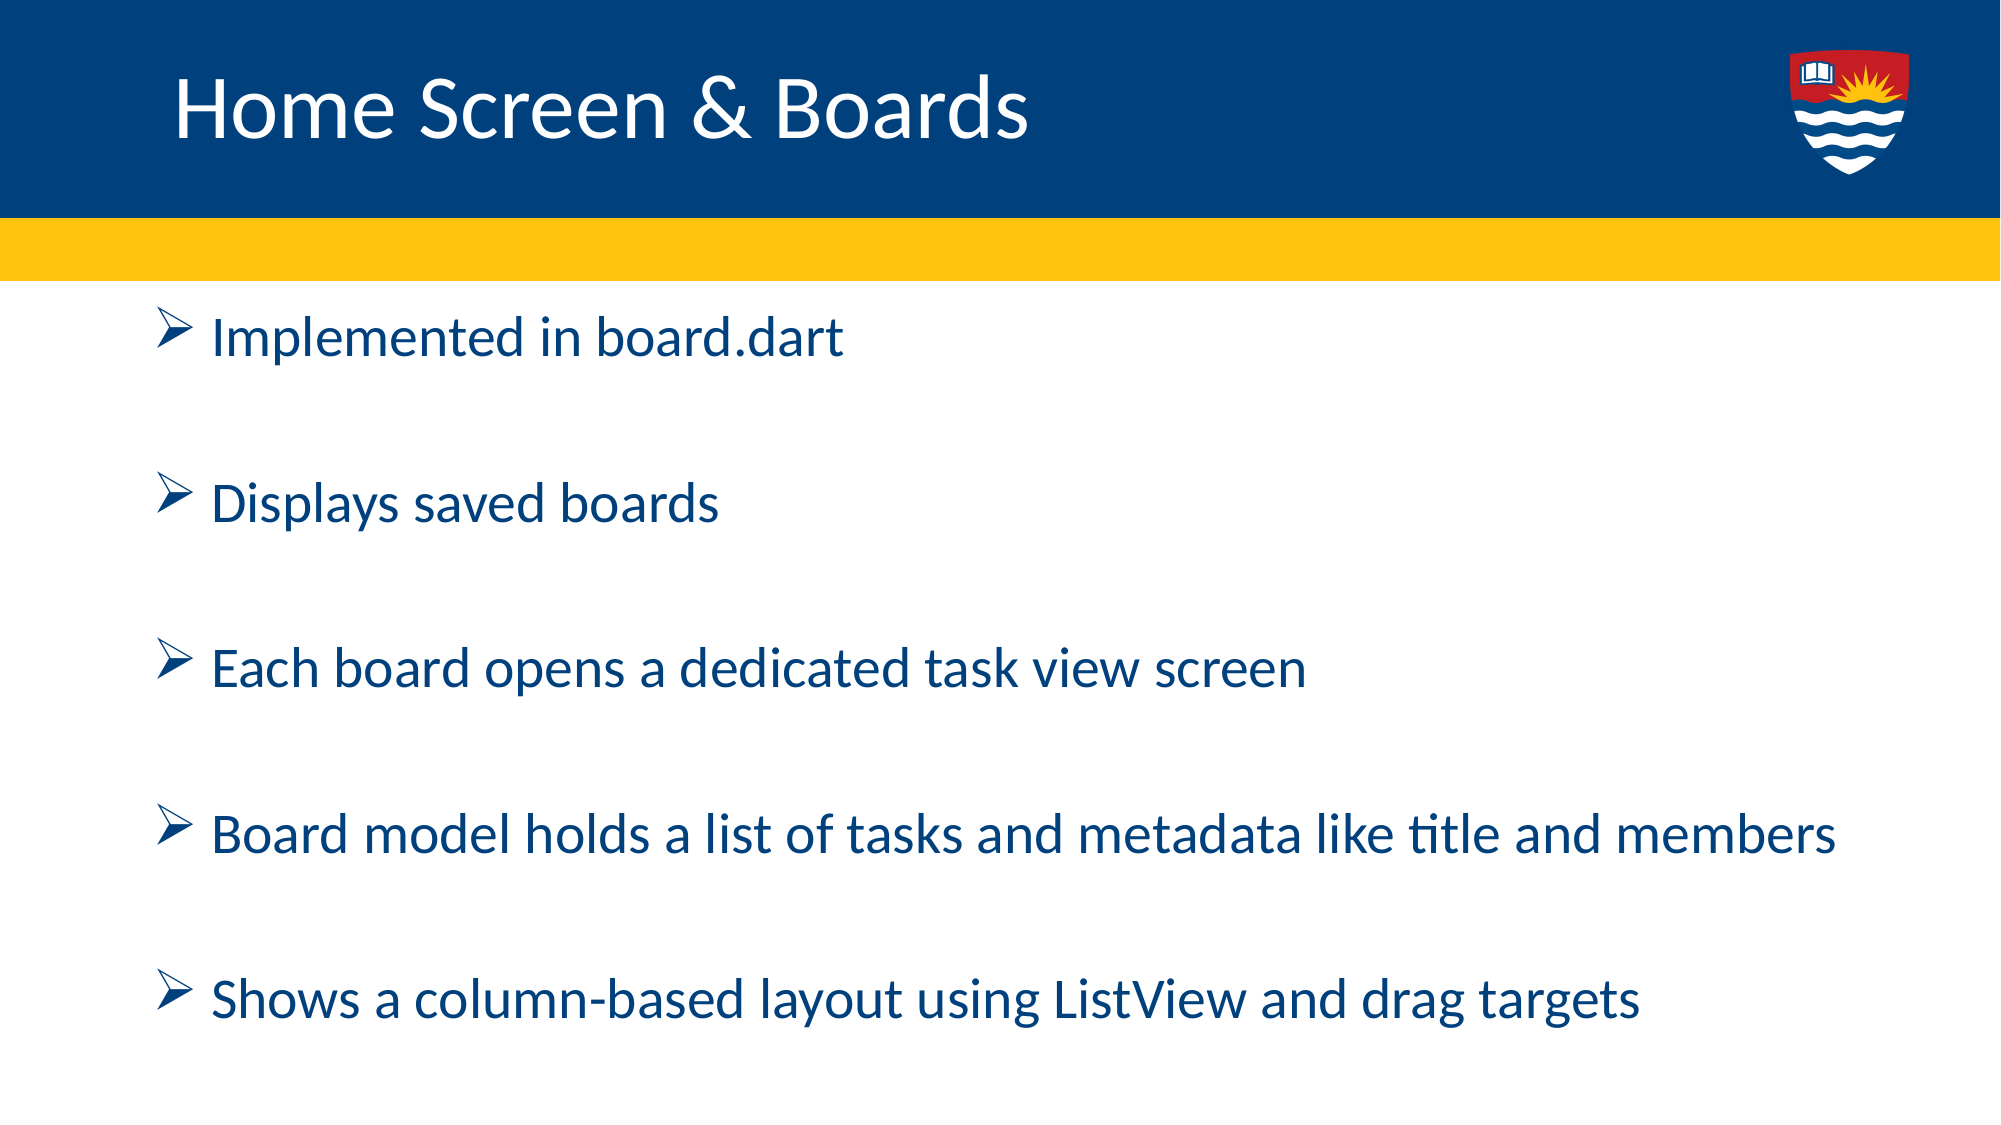

# Home Screen & Boards
 Implemented in board.dart

 Displays saved boards

 Each board opens a dedicated task view screen

 Board model holds a list of tasks and metadata like title and members

 Shows a column-based layout using ListView and drag targets
10